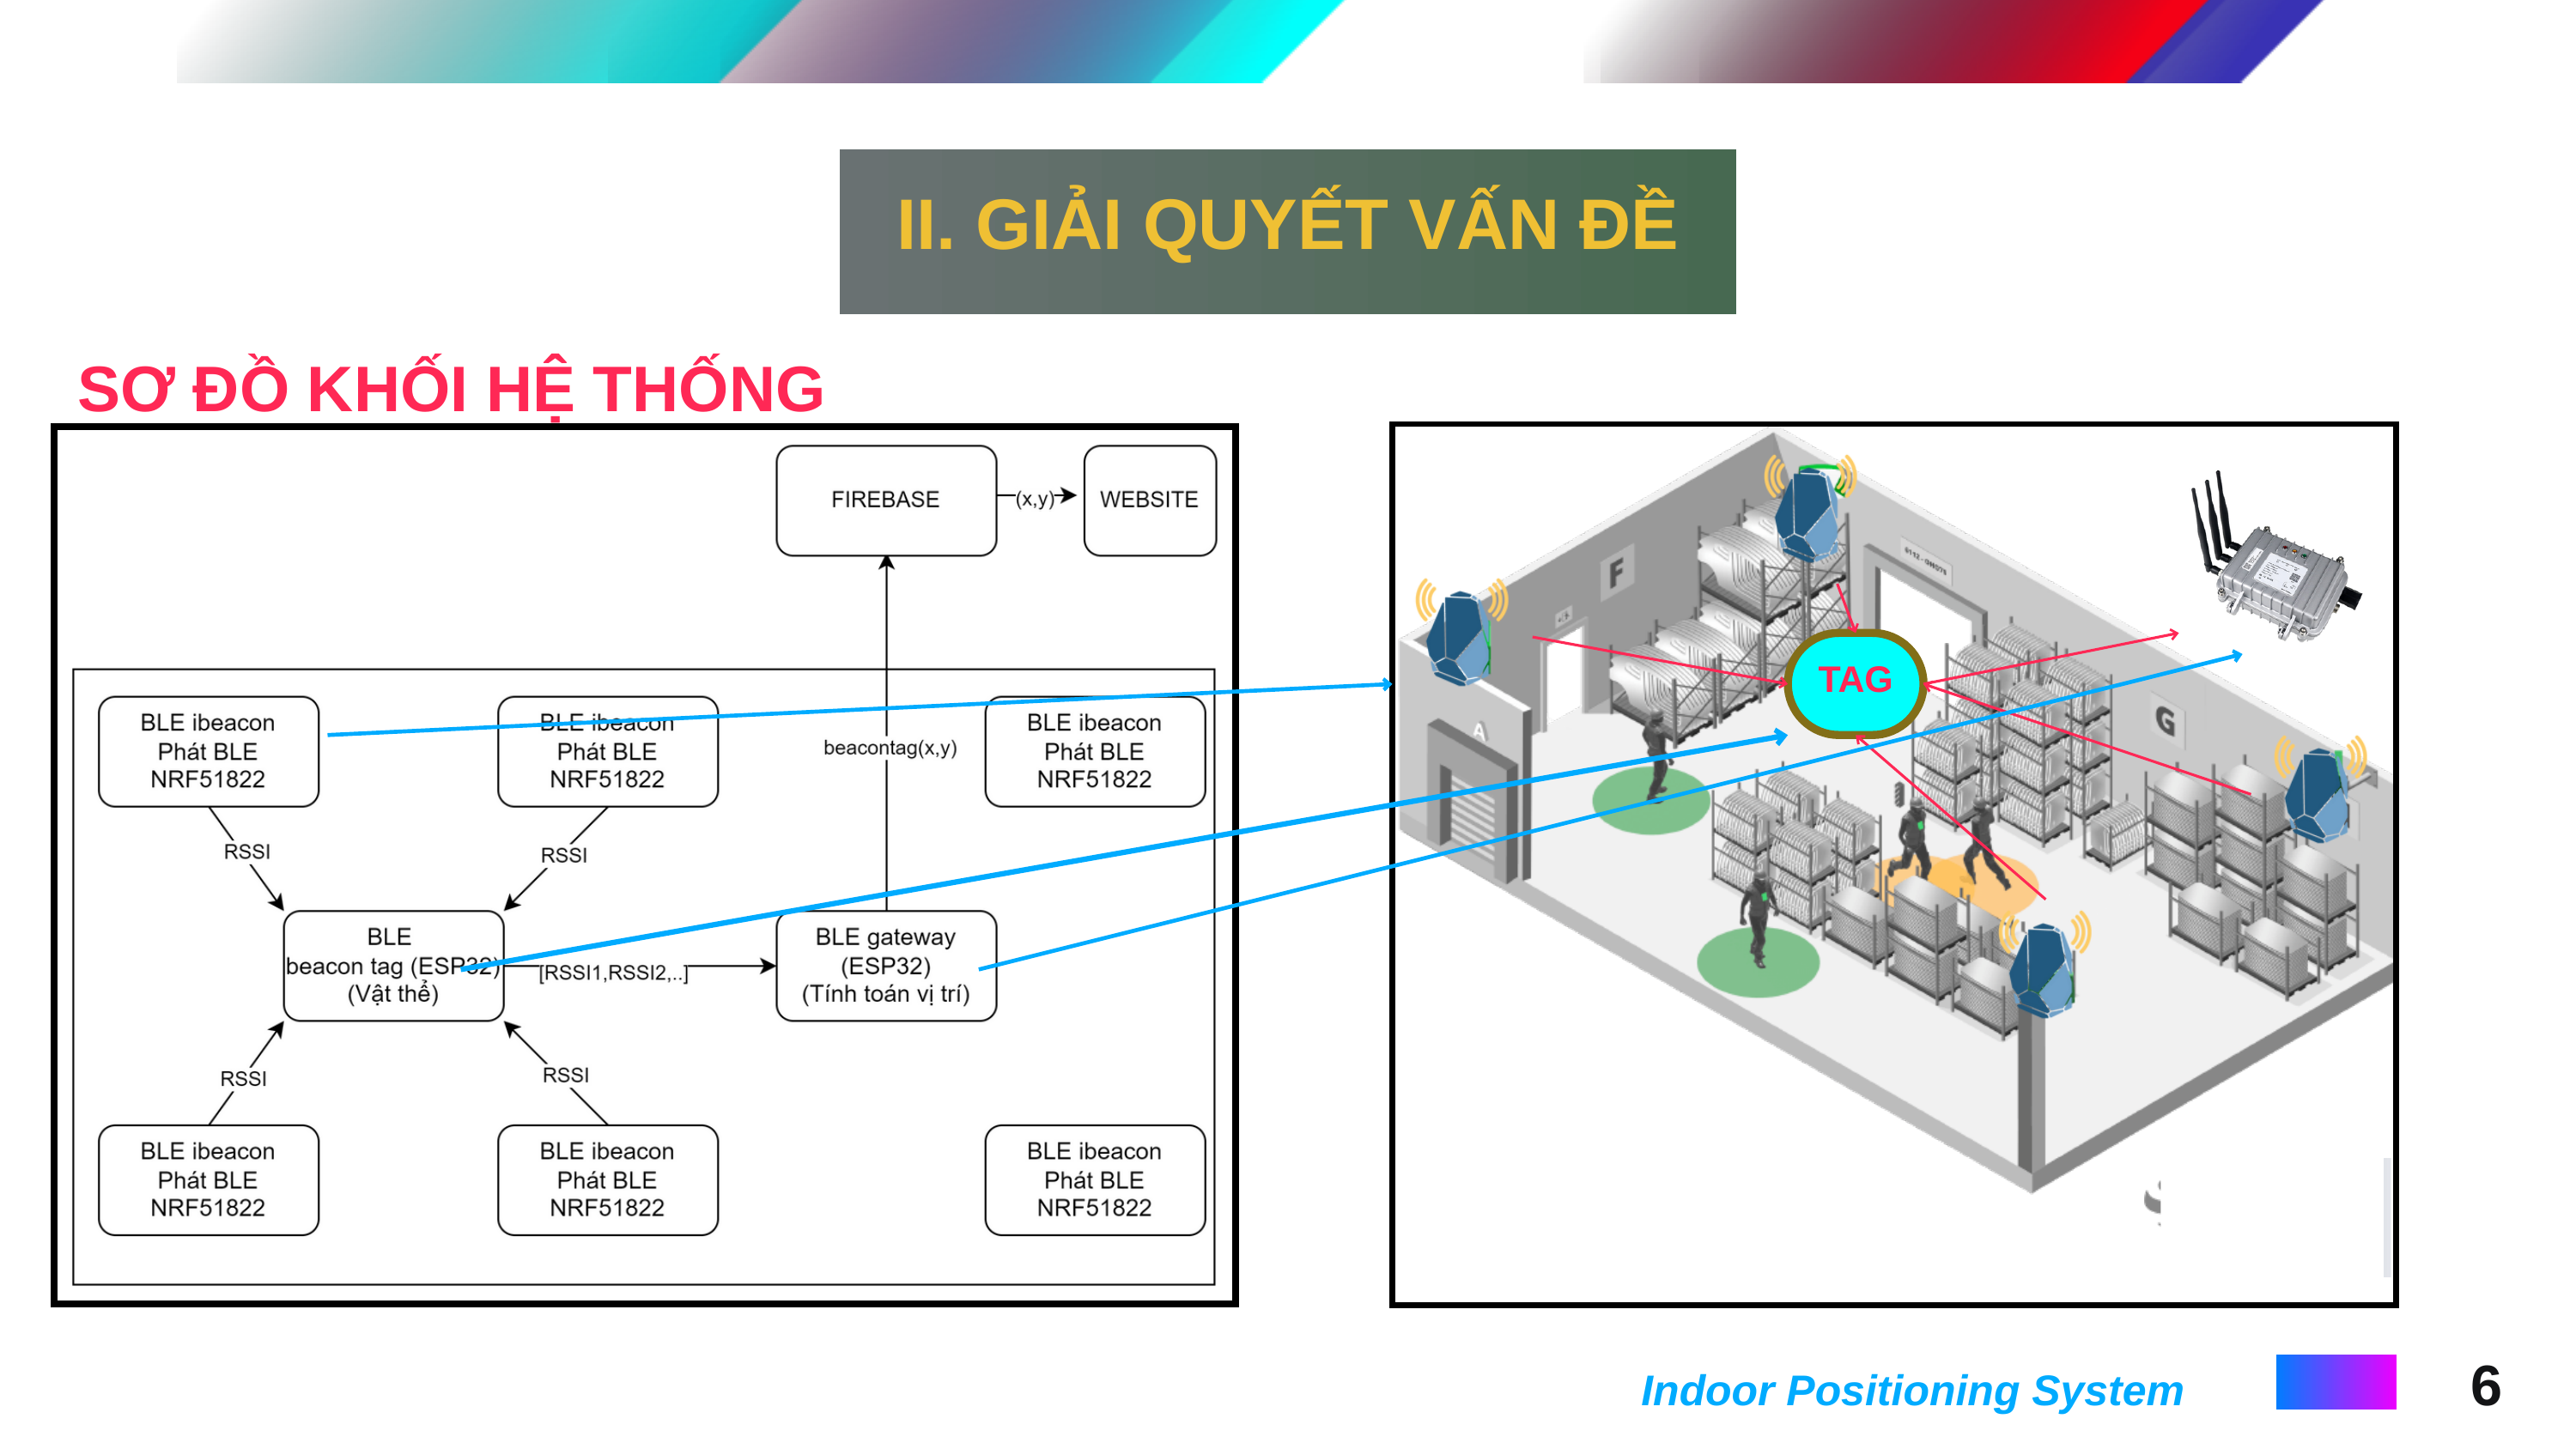

II. GIẢI QUYẾT VẤN ĐỀ
SƠ ĐỒ KHỐI HỆ THỐNG

TAG

6
Indoor Positioning System